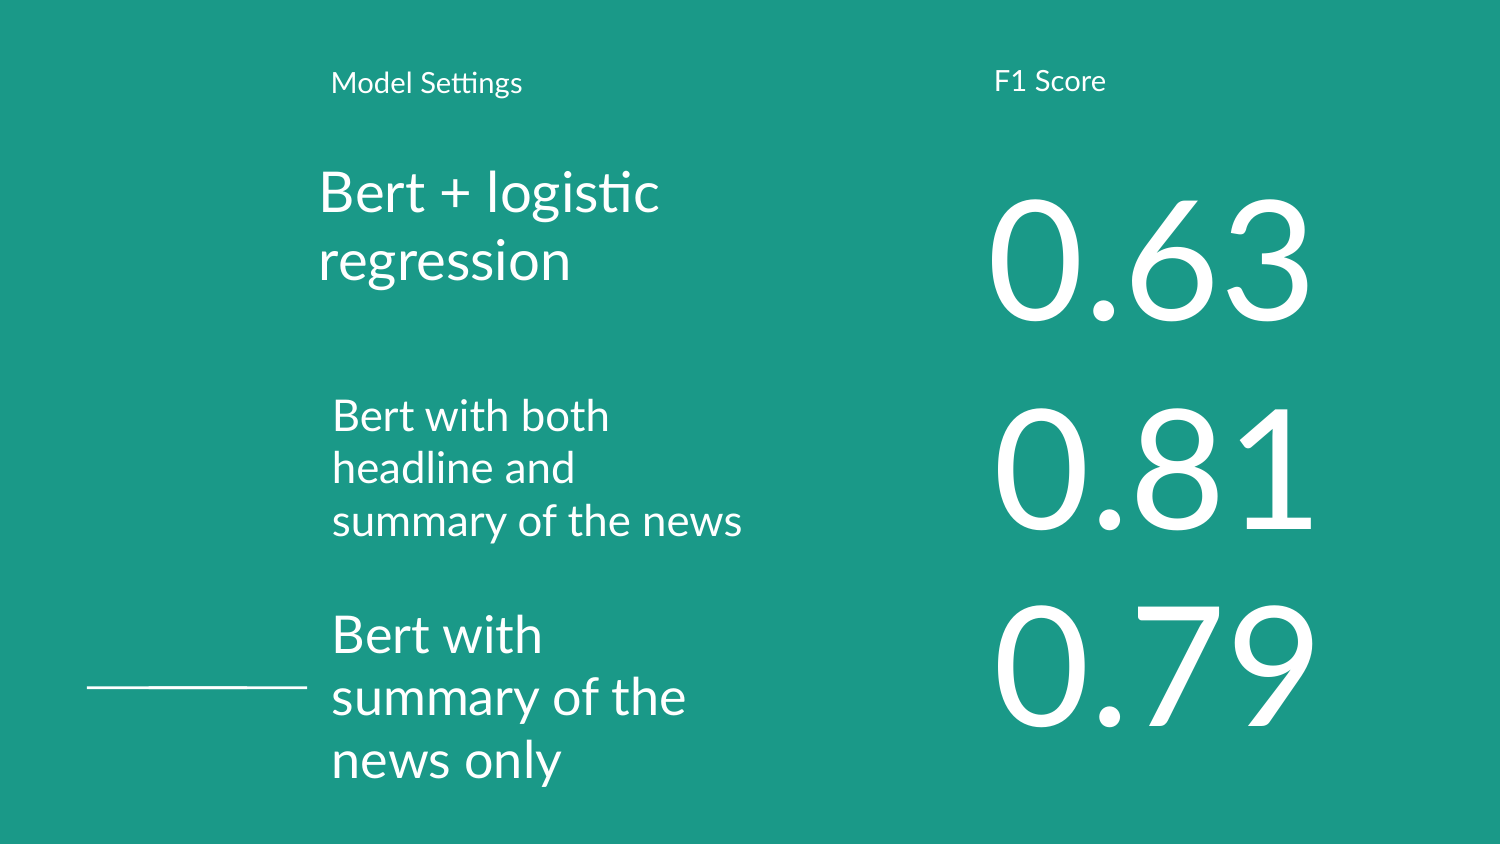

F1 Score
Model Settings
0.63
Bert + logistic regression
0.81
Bert with both headline and summary of the news
# 0.79

Bert with summary of the news only